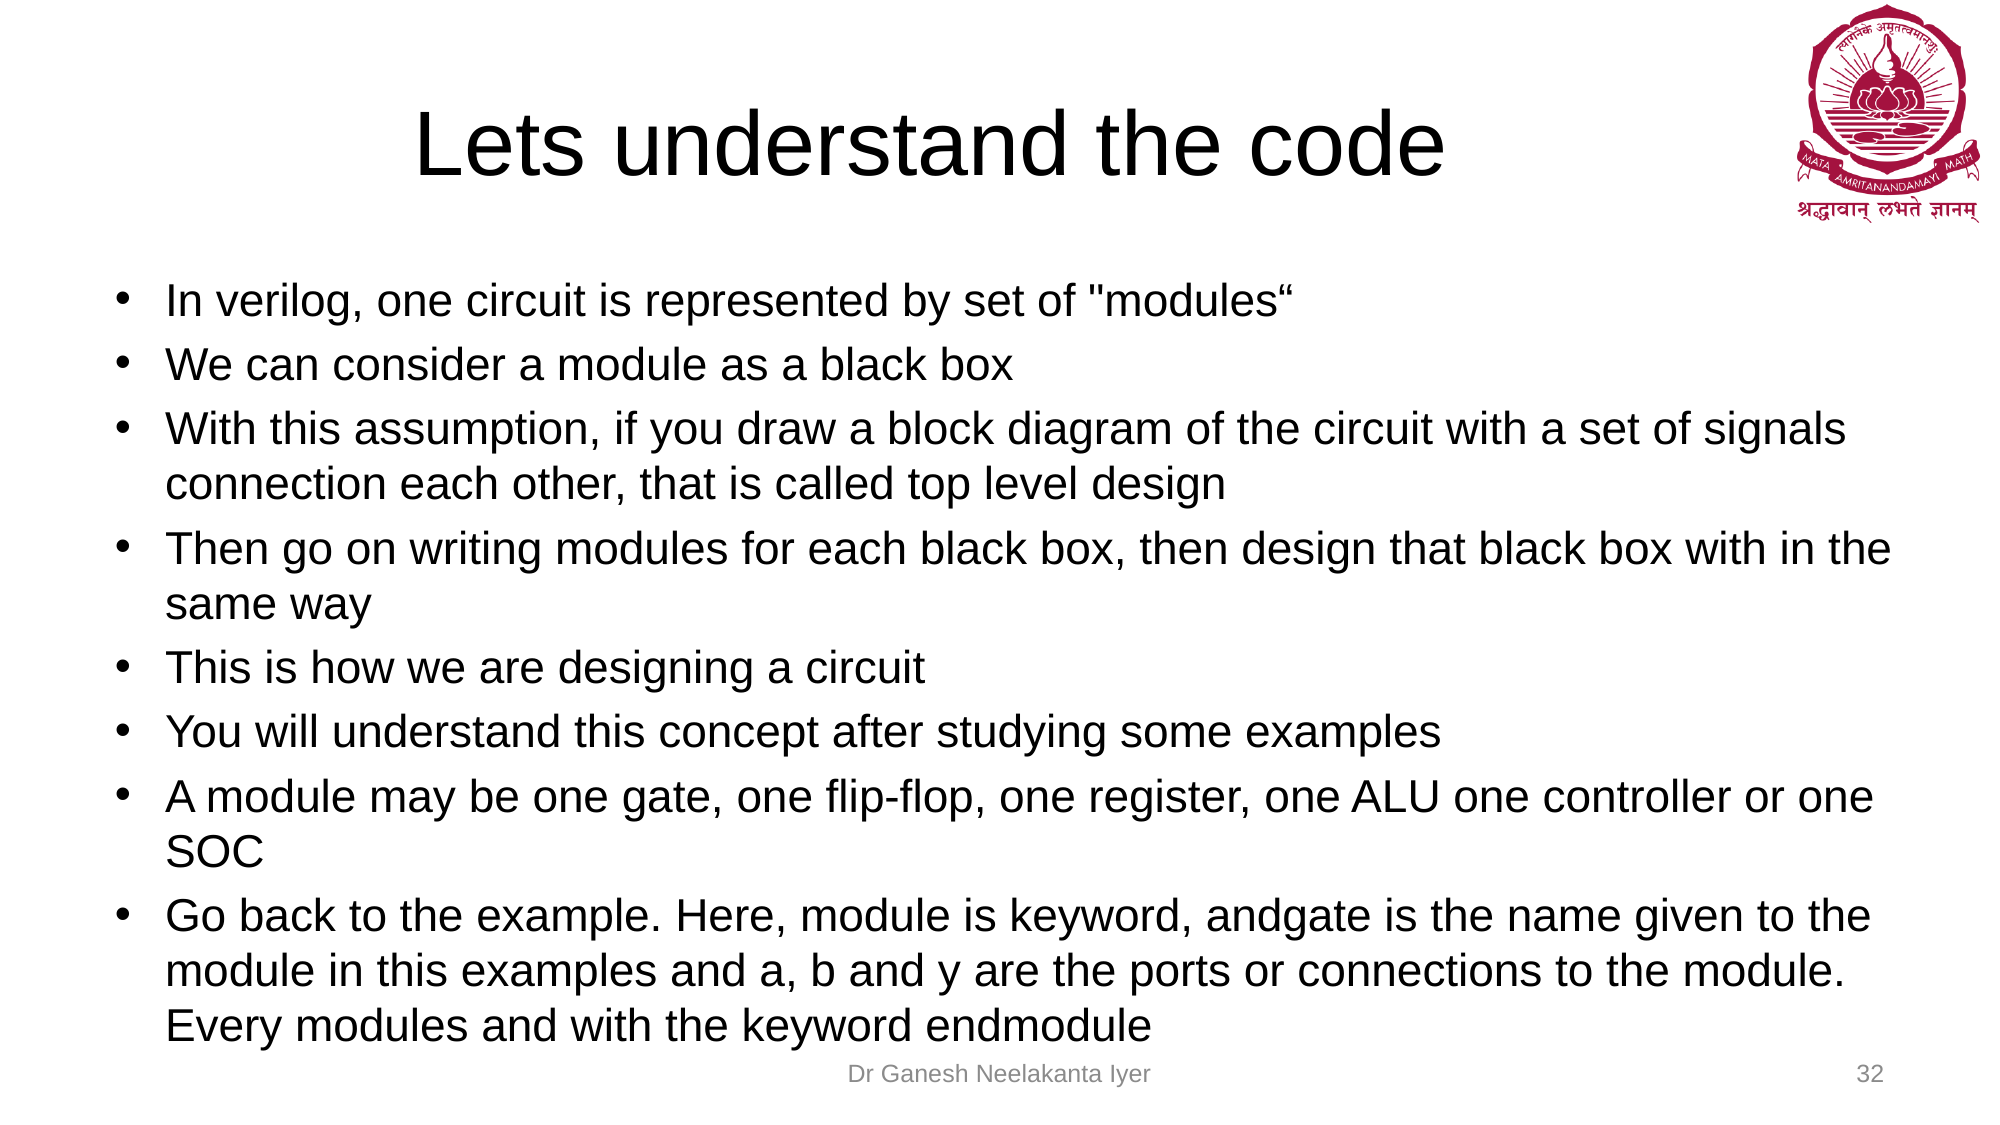

# Lets understand the code
In verilog, one circuit is represented by set of "modules“
We can consider a module as a black box
With this assumption, if you draw a block diagram of the circuit with a set of signals connection each other, that is called top level design
Then go on writing modules for each black box, then design that black box with in the same way
This is how we are designing a circuit
You will understand this concept after studying some examples
A module may be one gate, one flip-flop, one register, one ALU one controller or one SOC
Go back to the example. Here, module is keyword, andgate is the name given to the module in this examples and a, b and y are the ports or connections to the module. Every modules and with the keyword endmodule
Dr Ganesh Neelakanta Iyer
32